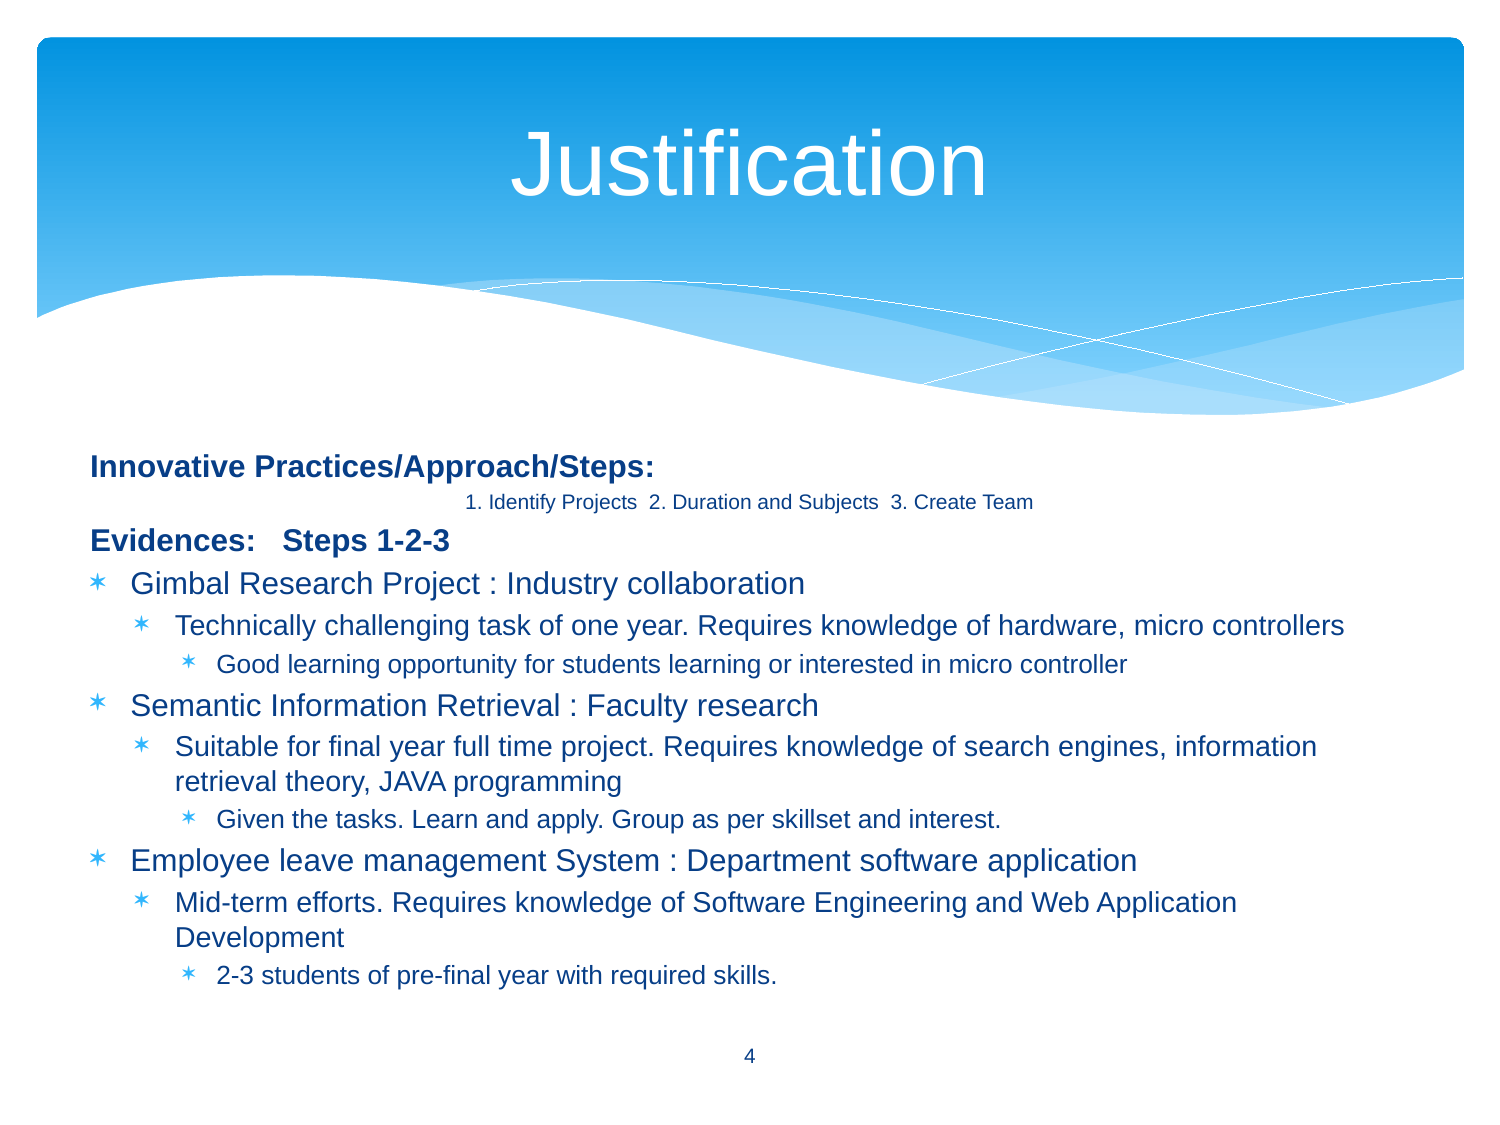

# Justification
Innovative Practices/Approach/Steps:
1. Identify Projects  2. Duration and Subjects  3. Create Team
Evidences:   Steps 1-2-3
Gimbal Research Project : Industry collaboration
Technically challenging task of one year. Requires knowledge of hardware, micro controllers
Good learning opportunity for students learning or interested in micro controller
Semantic Information Retrieval : Faculty research
Suitable for final year full time project. Requires knowledge of search engines, information retrieval theory, JAVA programming
Given the tasks. Learn and apply. Group as per skillset and interest.
Employee leave management System : Department software application
Mid-term efforts. Requires knowledge of Software Engineering and Web Application Development
2-3 students of pre-final year with required skills.
4